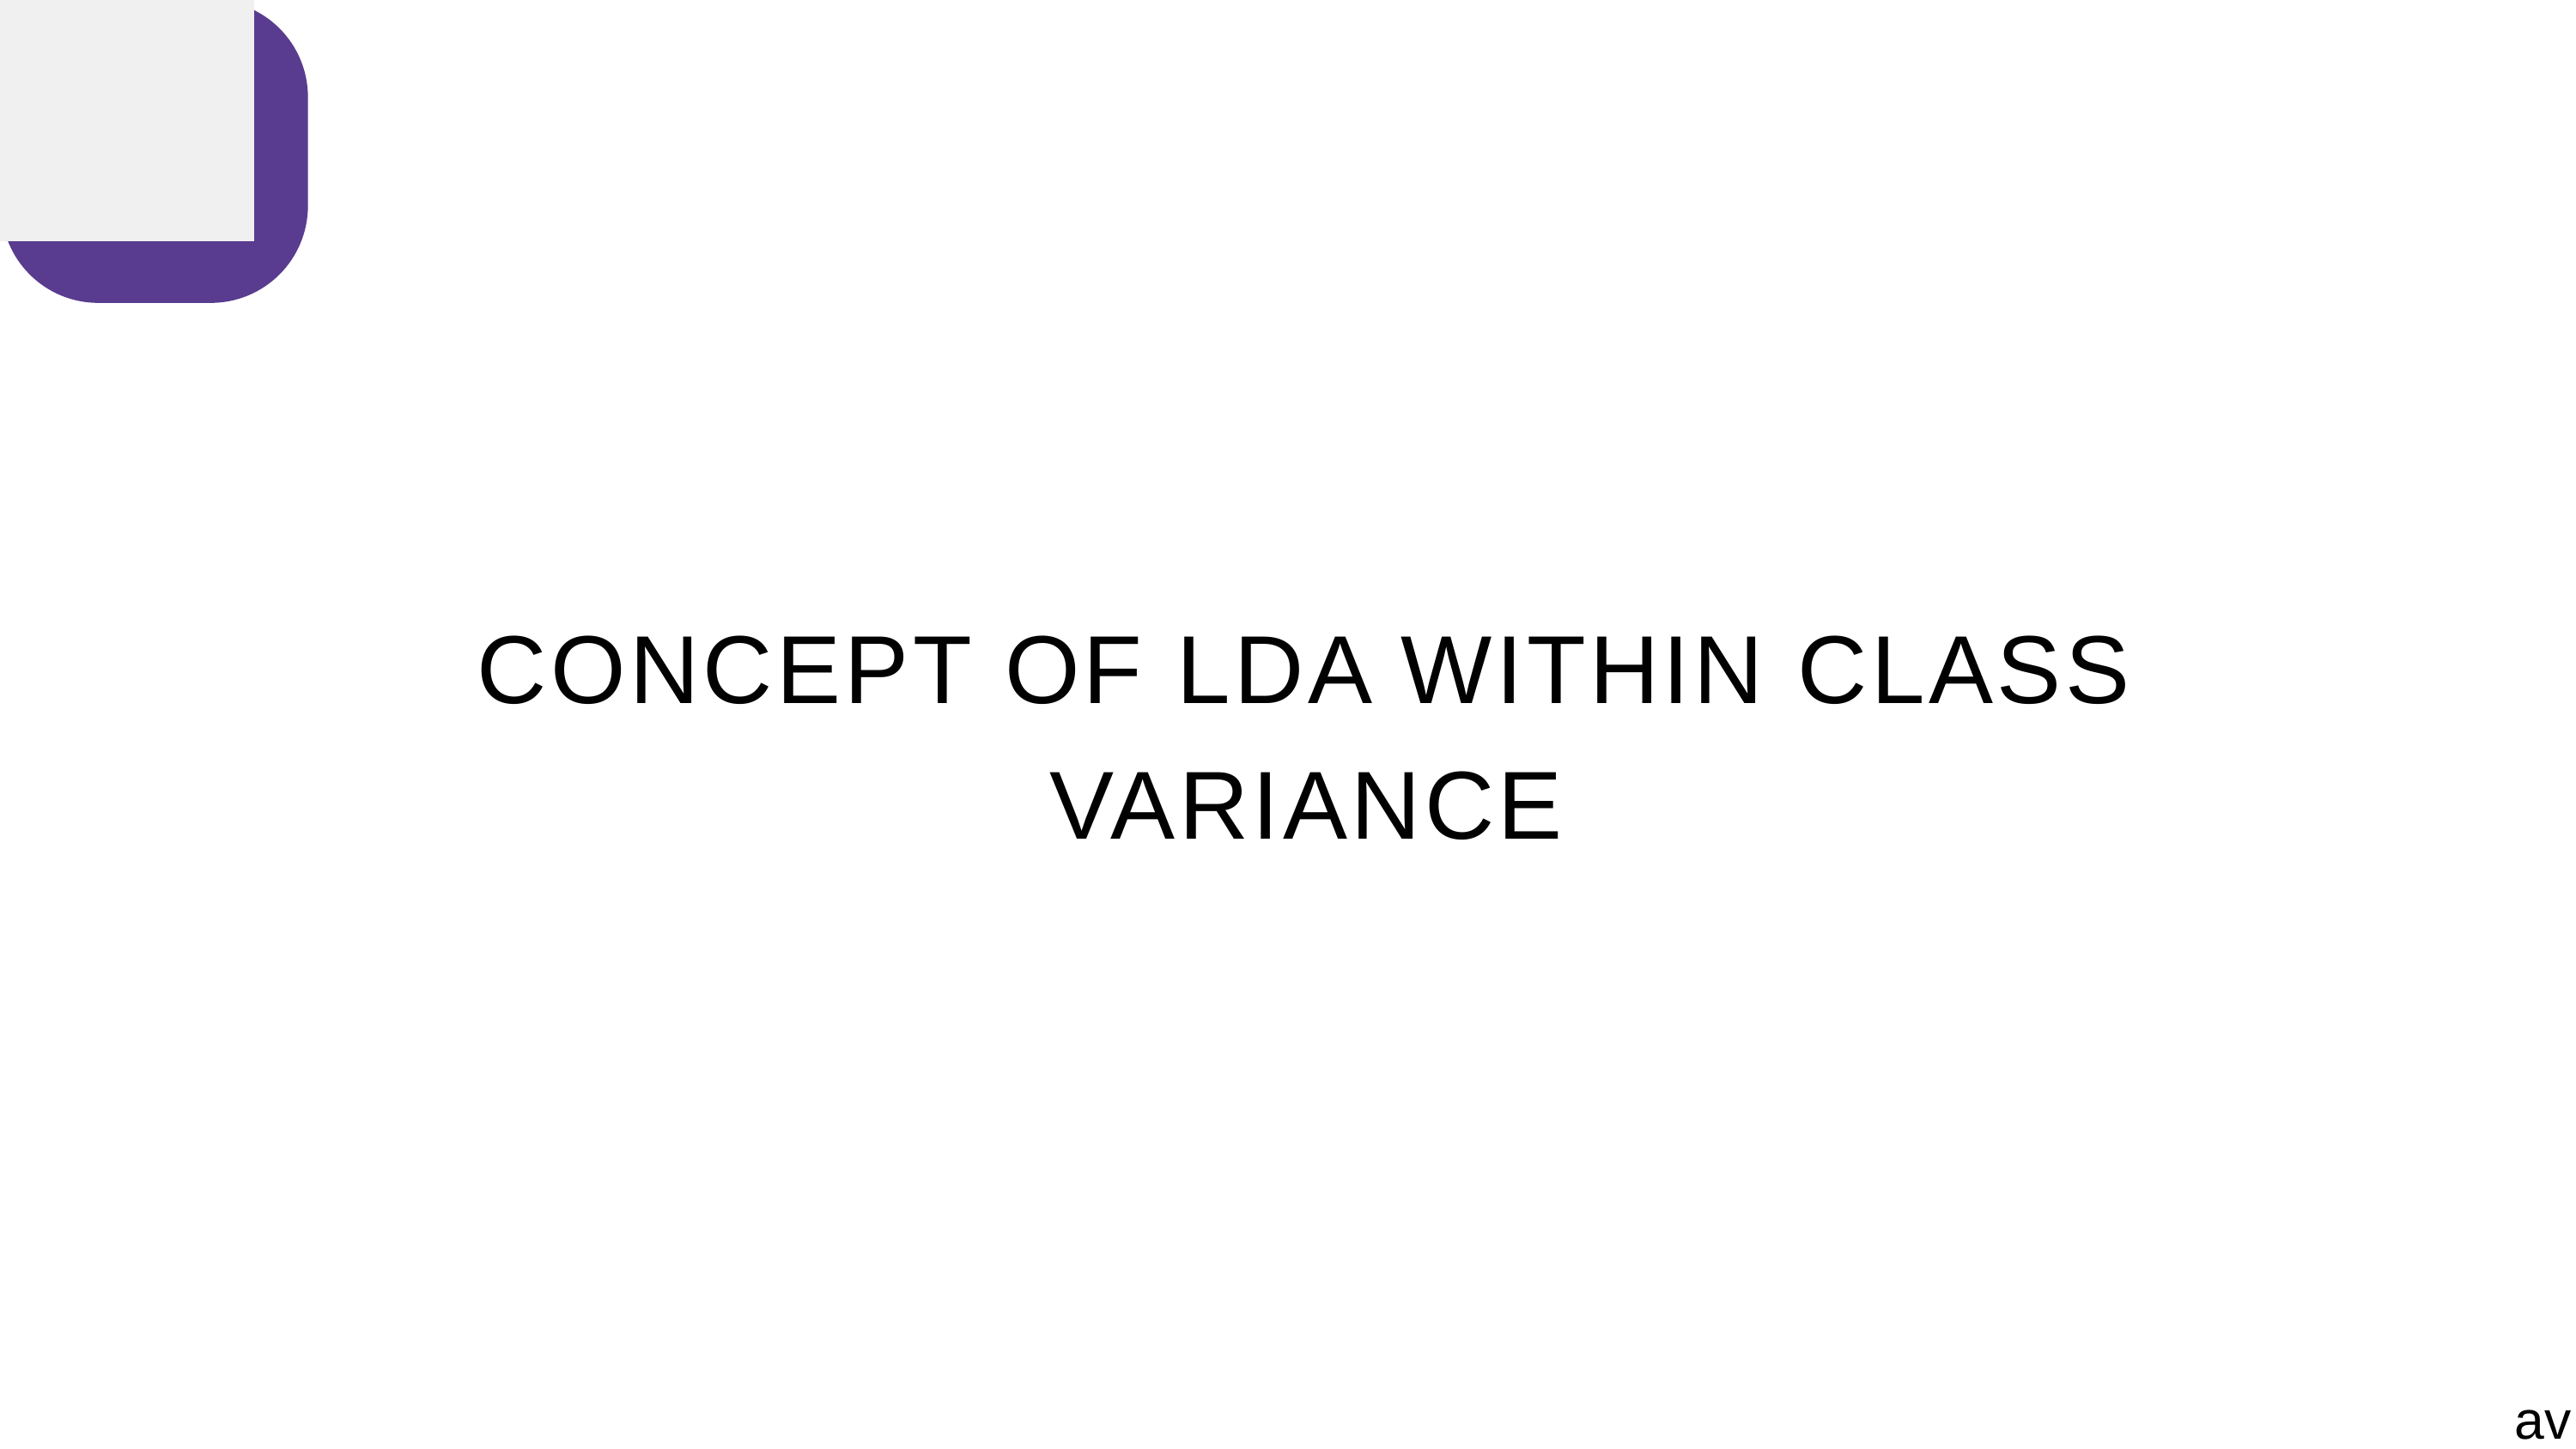

CONCEPT OF LDA WITHIN CLASS VARIANCE
av